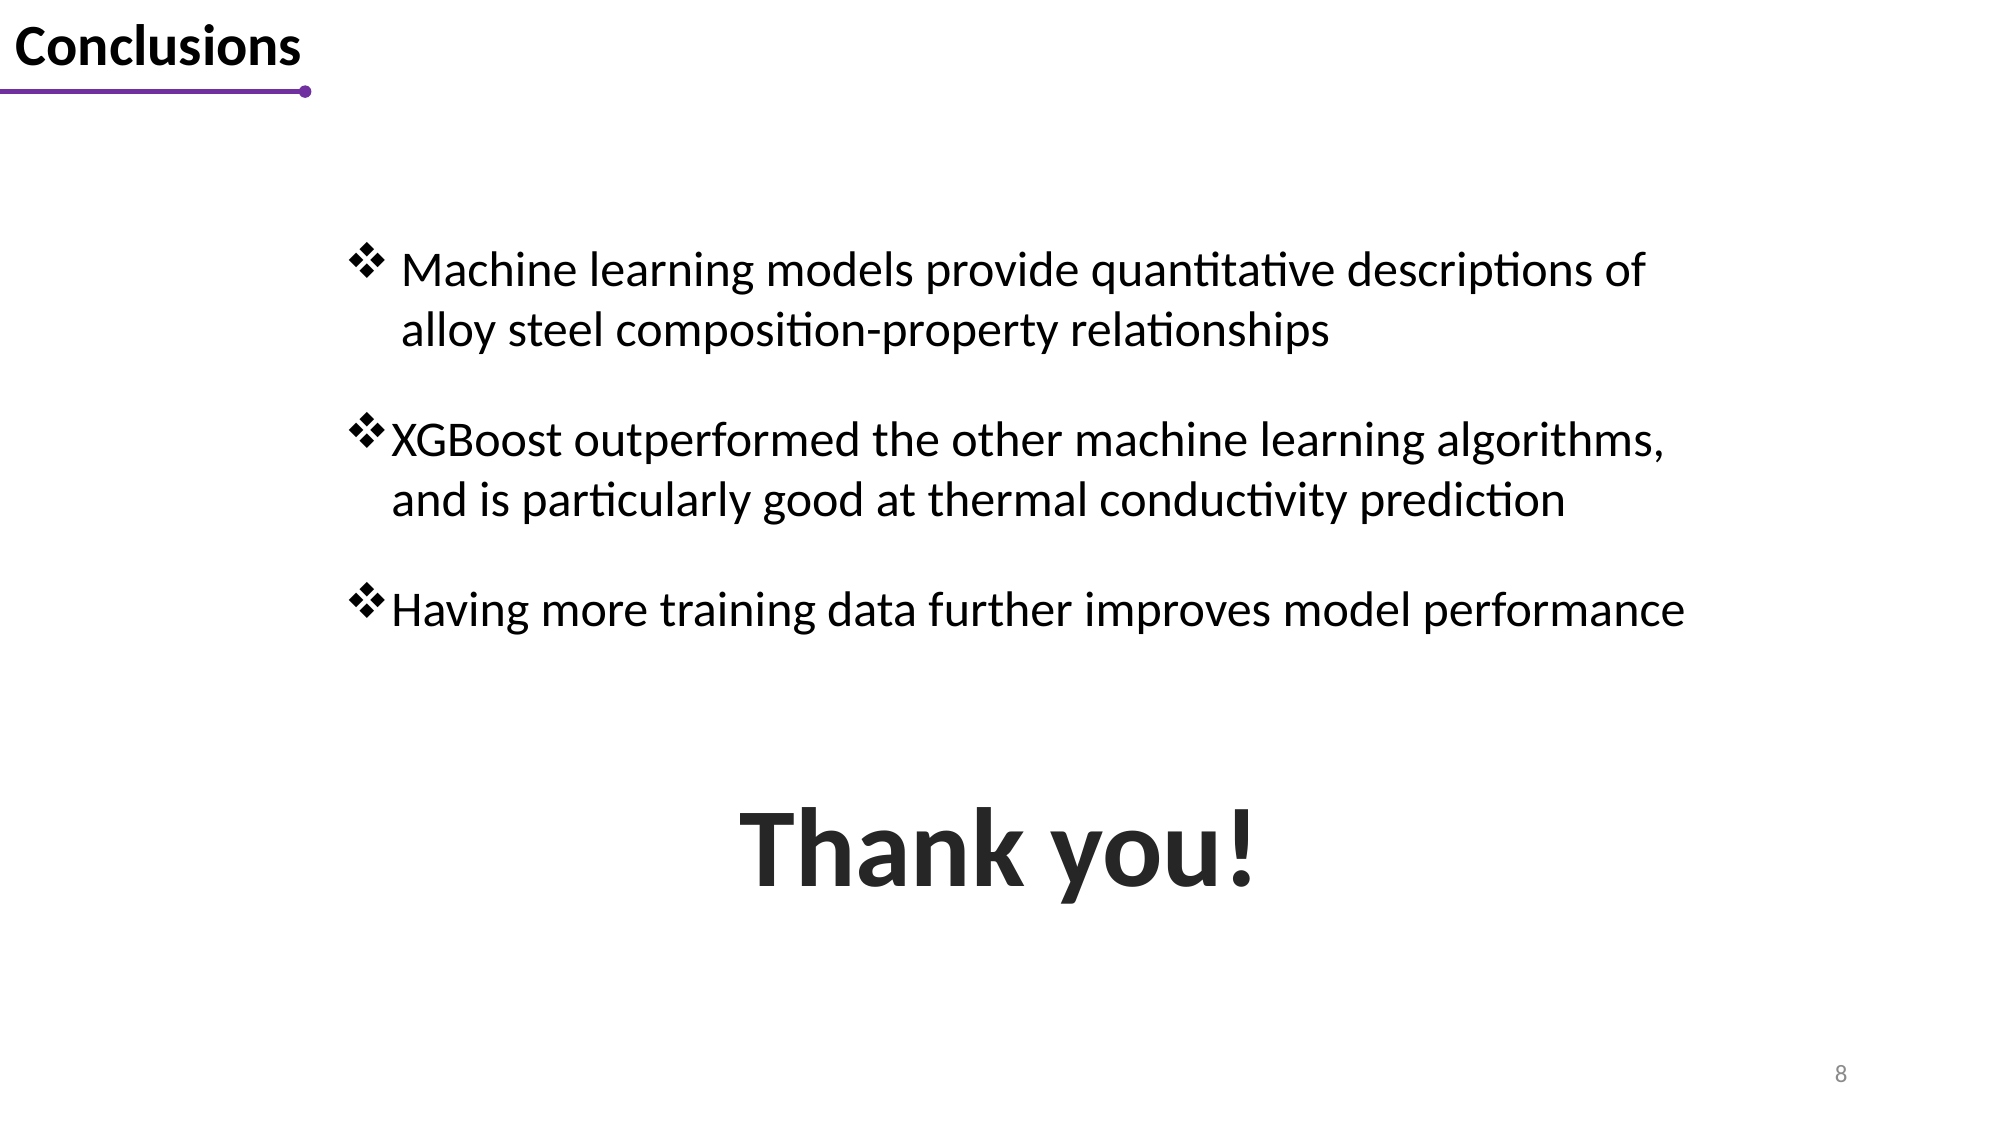

Conclusions
Machine learning models provide quantitative descriptions of alloy steel composition-property relationships
XGBoost outperformed the other machine learning algorithms, and is particularly good at thermal conductivity prediction
Having more training data further improves model performance
Thank you!
8